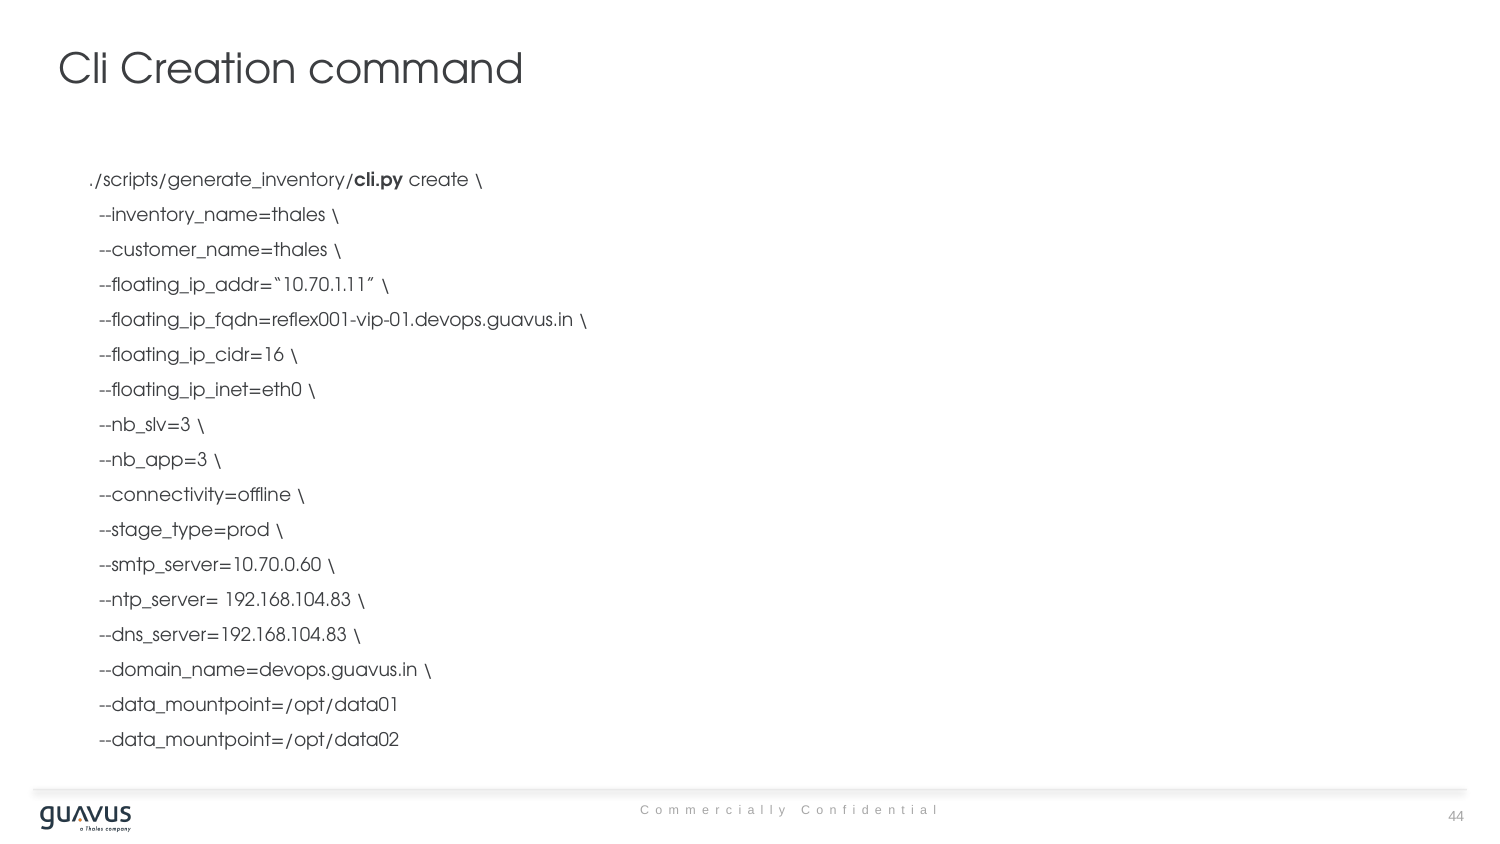

# Cli Creation command
./scripts/generate_inventory/cli.py create \
  --inventory_name=thales \
  --customer_name=thales \
  --floating_ip_addr=“10.70.1.11” \
  --floating_ip_fqdn=reflex001-vip-01.devops.guavus.in \
  --floating_ip_cidr=16 \
  --floating_ip_inet=eth0 \
  --nb_slv=3 \
  --nb_app=3 \
  --connectivity=offline \
  --stage_type=prod \
  --smtp_server=10.70.0.60 \
  --ntp_server= 192.168.104.83 \
  --dns_server=192.168.104.83 \
  --domain_name=devops.guavus.in \
  --data_mountpoint=/opt/data01
  --data_mountpoint=/opt/data02